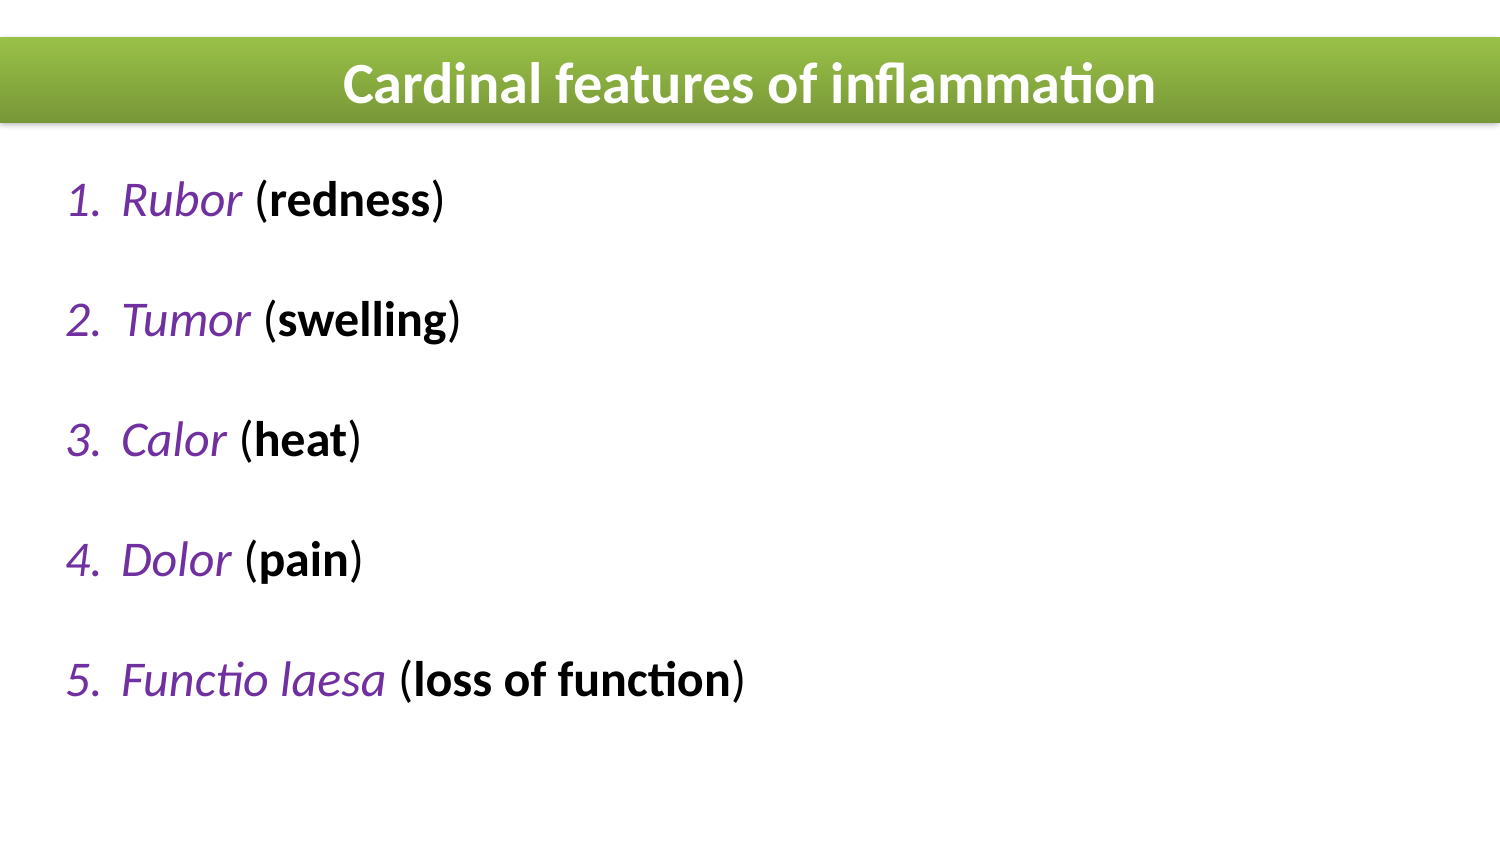

Cardinal features of inflammation
Rubor (redness)

Tumor (swelling)

Calor (heat)

Dolor (pain)

Functio laesa (loss of function)